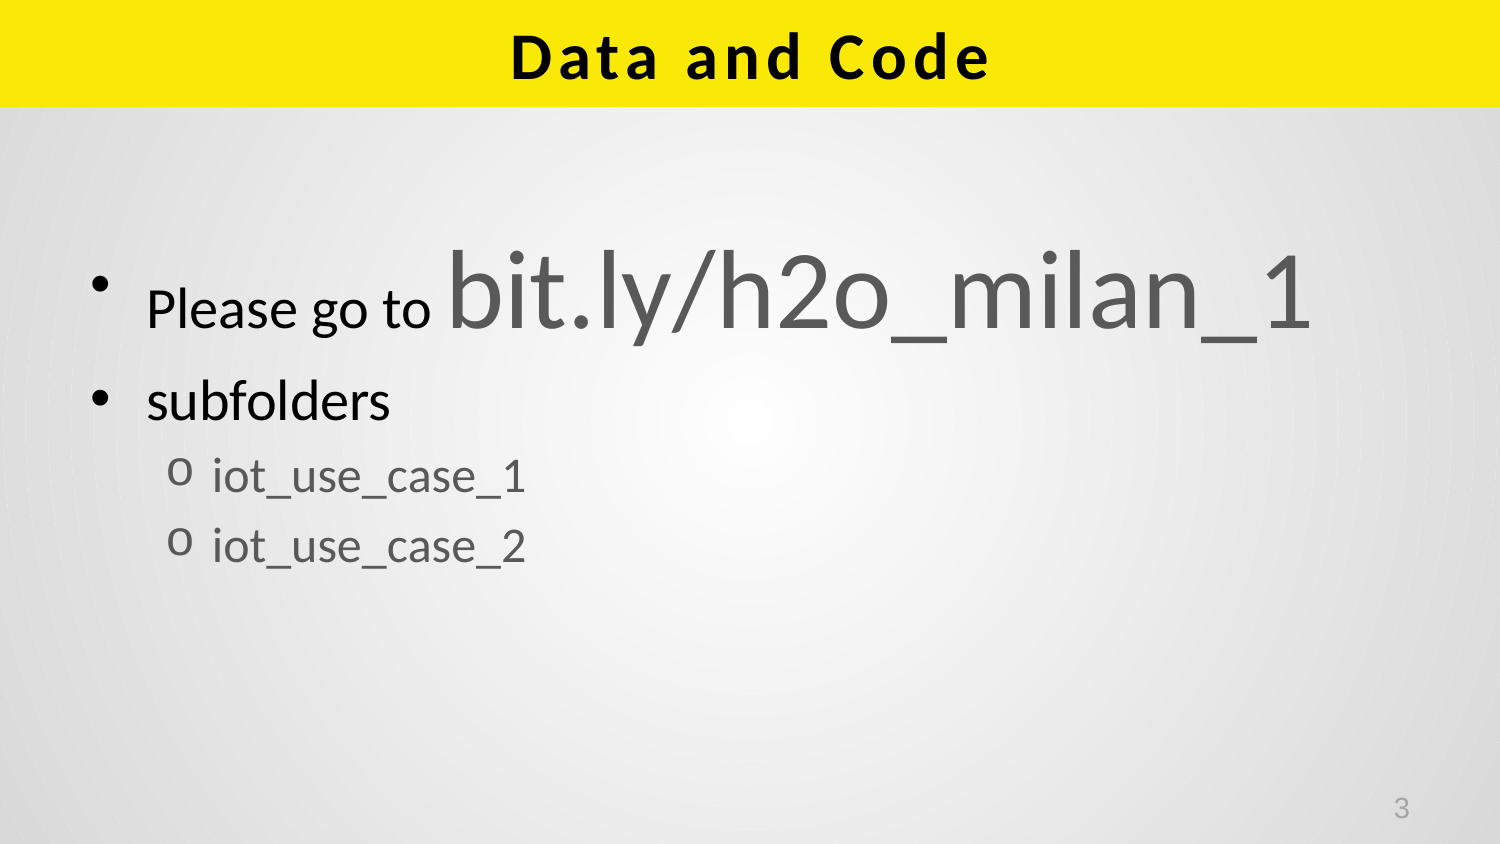

# Data and Code

Please go to bit.ly/h2o_milan_1
subfolders
iot_use_case_1
iot_use_case_2

3